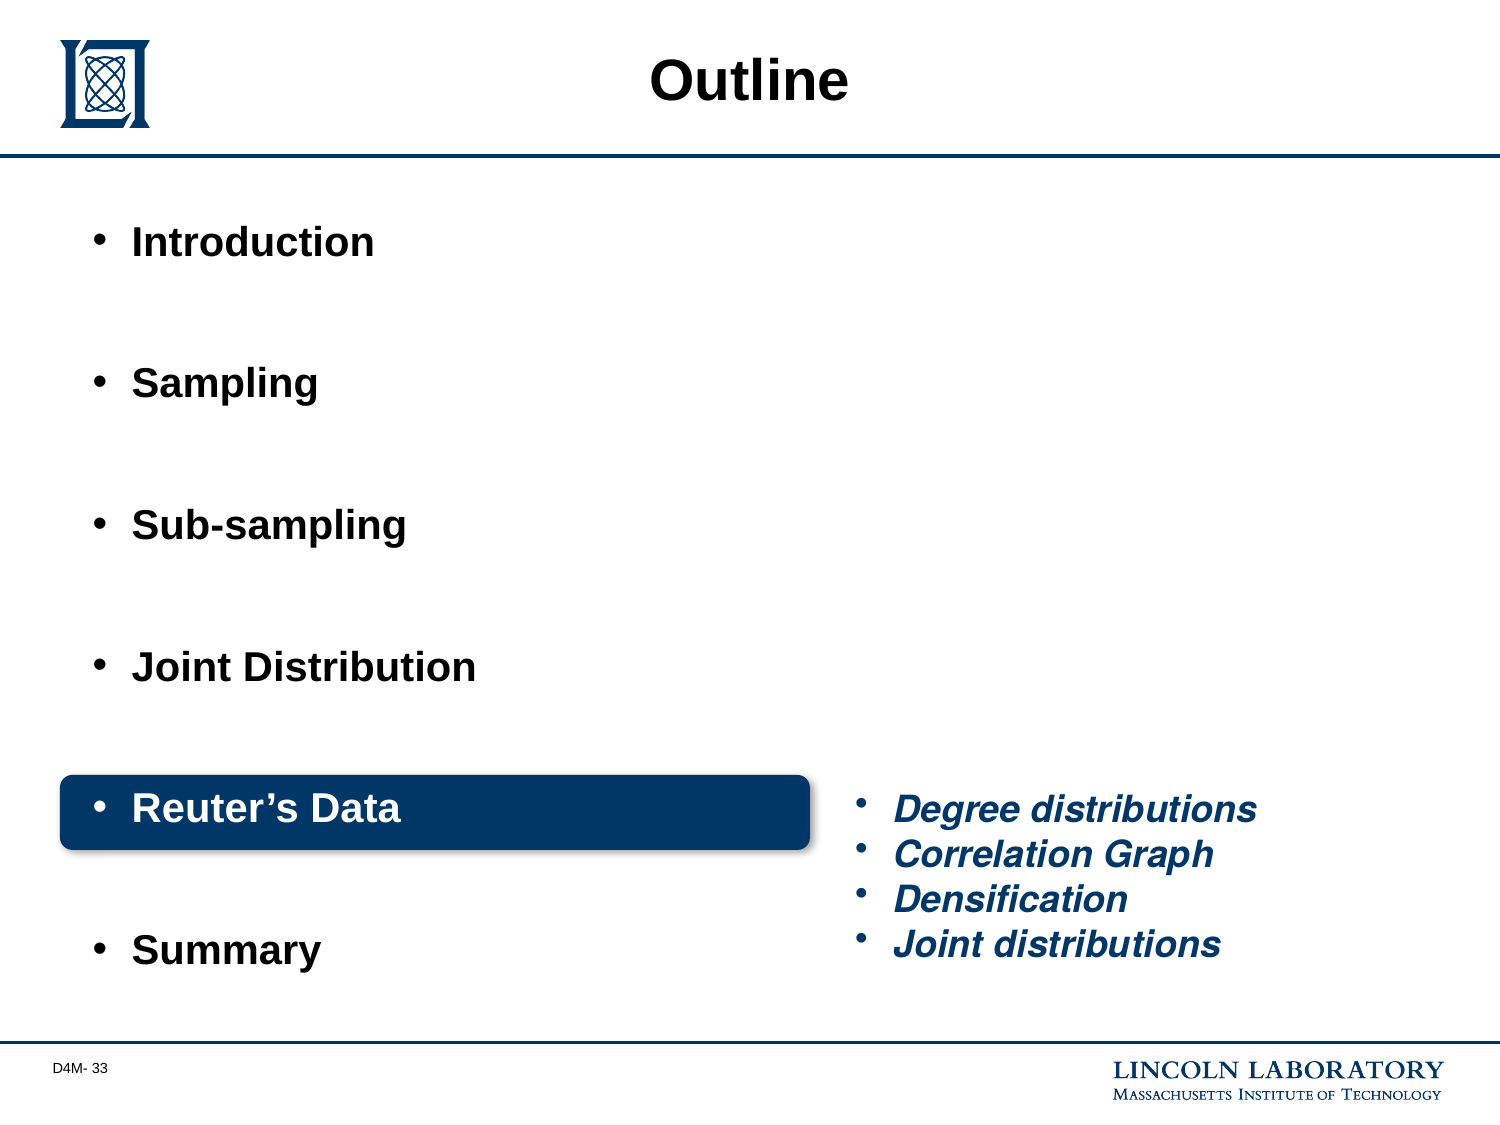

# Outline
Introduction

Sampling

Sub-sampling

Joint Distribution

Reuter’s Data

Summary

Degree distributions
Correlation Graph
Densification
Joint distributions